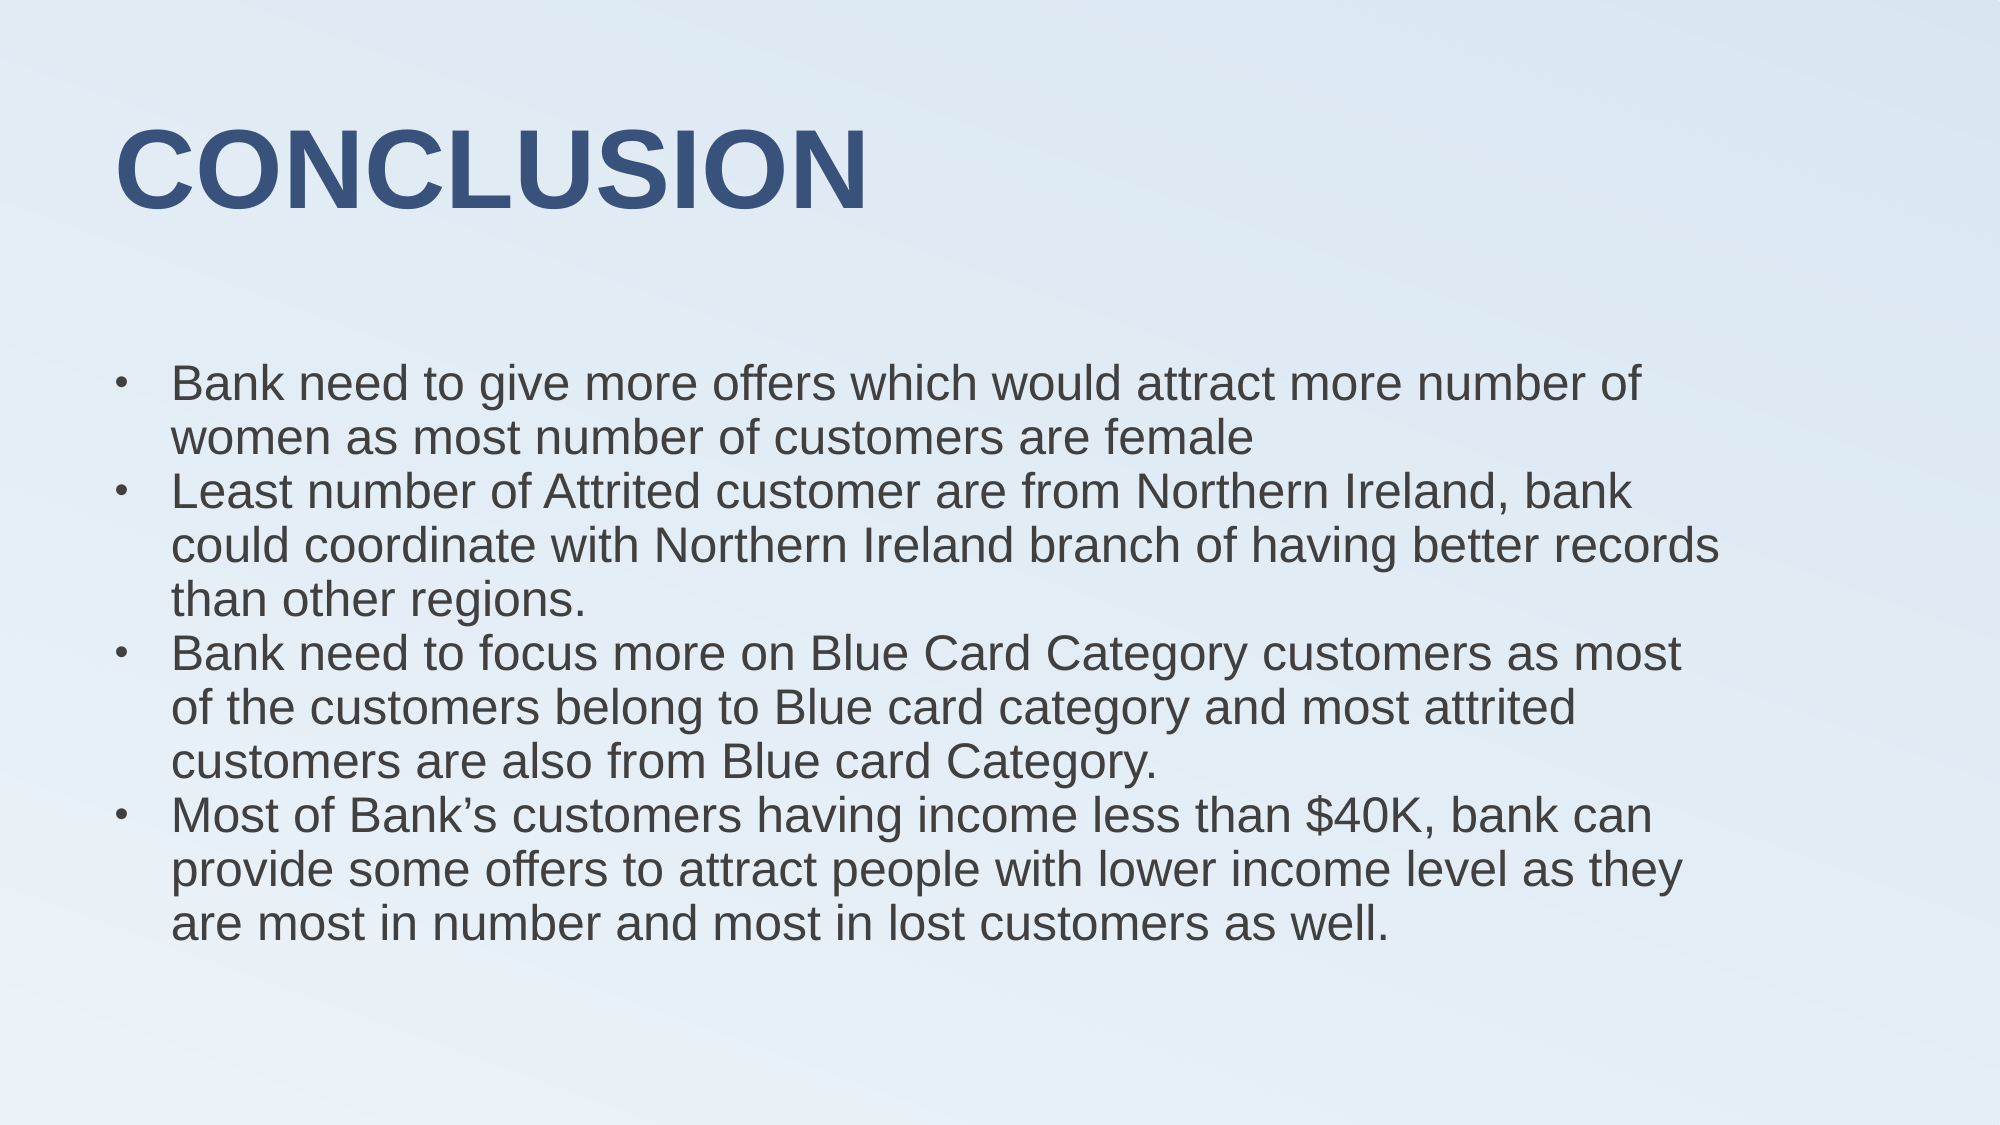

# CONCLUSION
Bank need to give more offers which would attract more number of women as most number of customers are female
Least number of Attrited customer are from Northern Ireland, bank could coordinate with Northern Ireland branch of having better records than other regions.
Bank need to focus more on Blue Card Category customers as most of the customers belong to Blue card category and most attrited customers are also from Blue card Category.
Most of Bank’s customers having income less than $40K, bank can provide some offers to attract people with lower income level as they are most in number and most in lost customers as well.